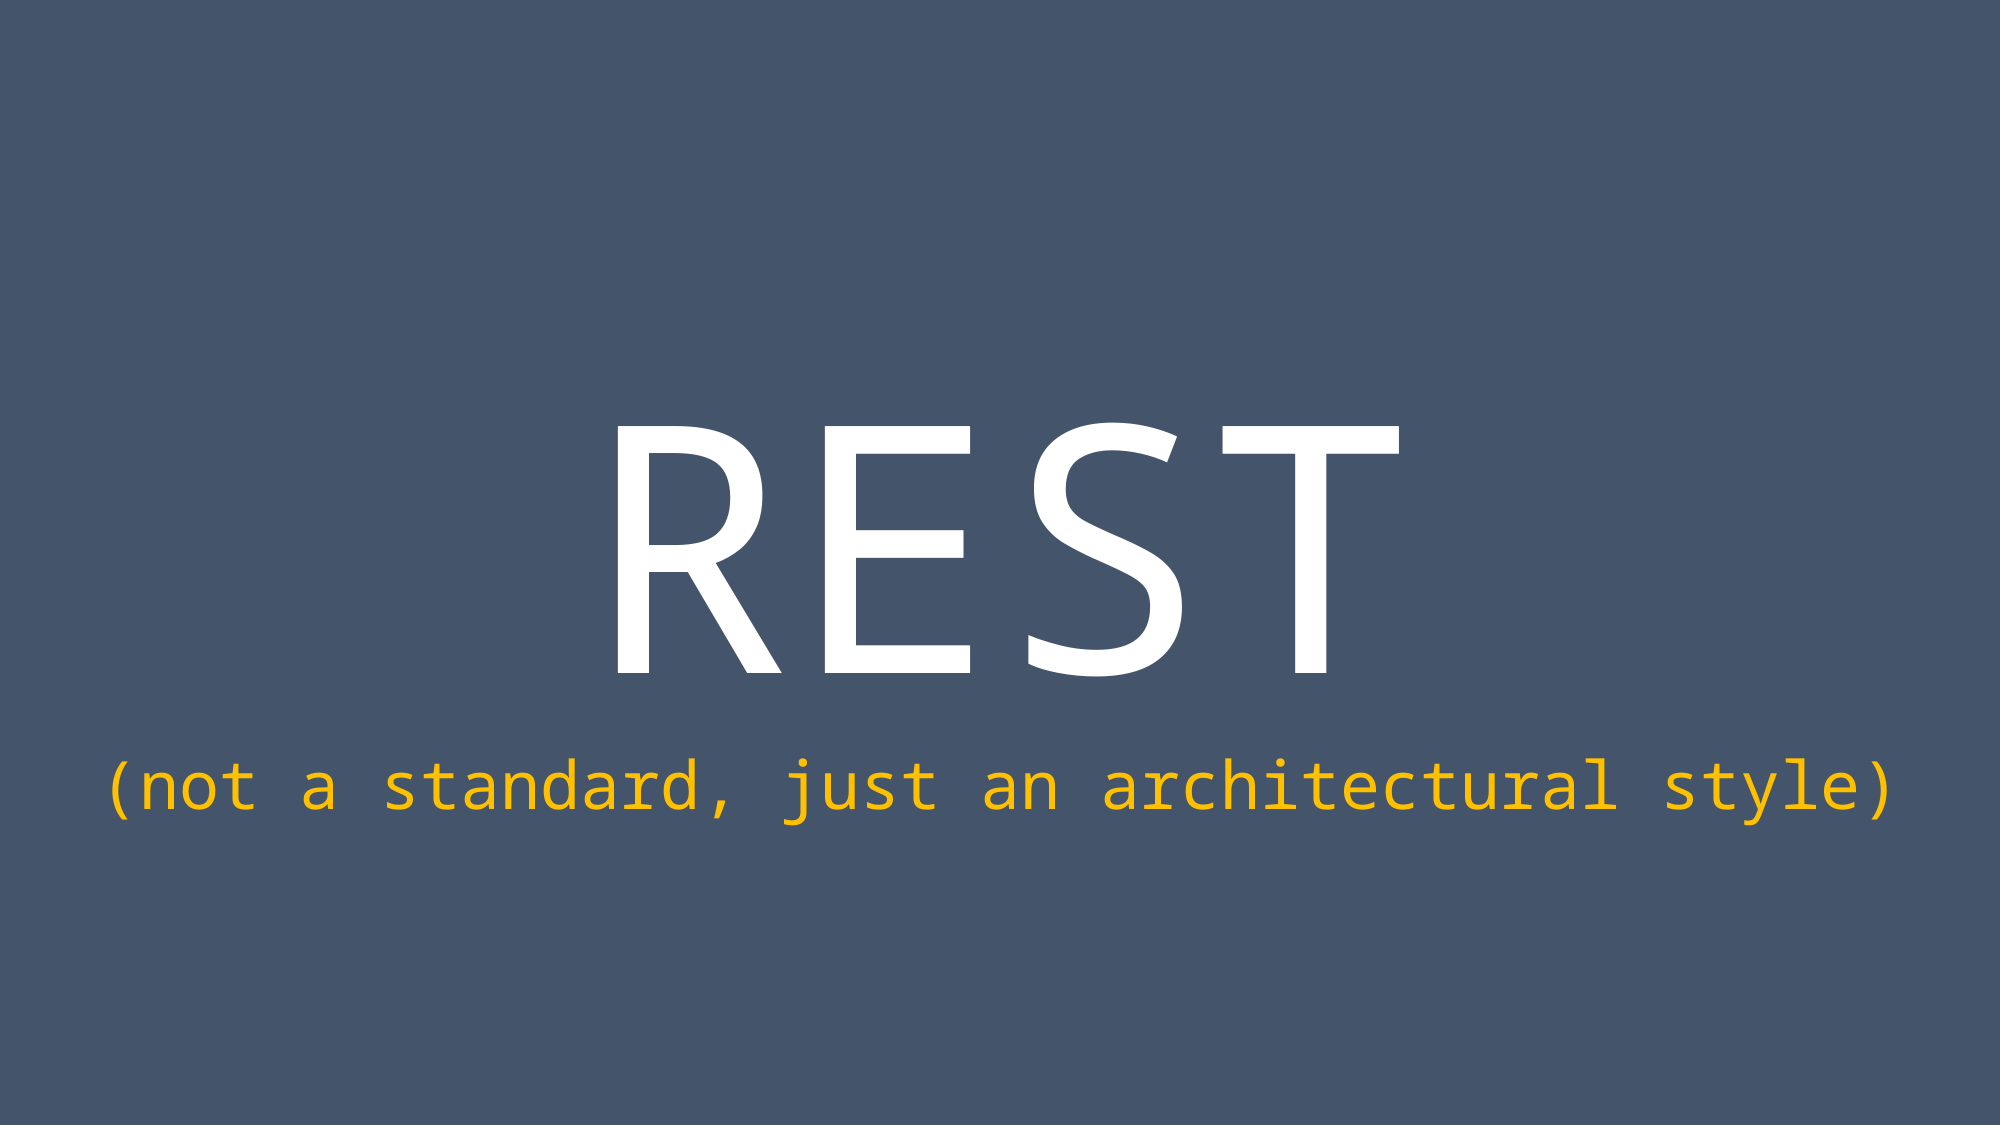

REST
(not a standard, just an architectural style)